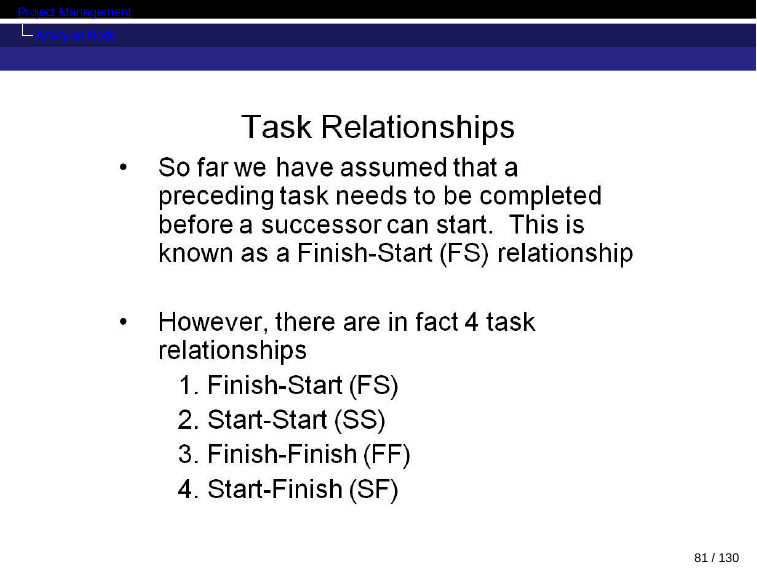

Project Management

Activity on Node

81 / 130